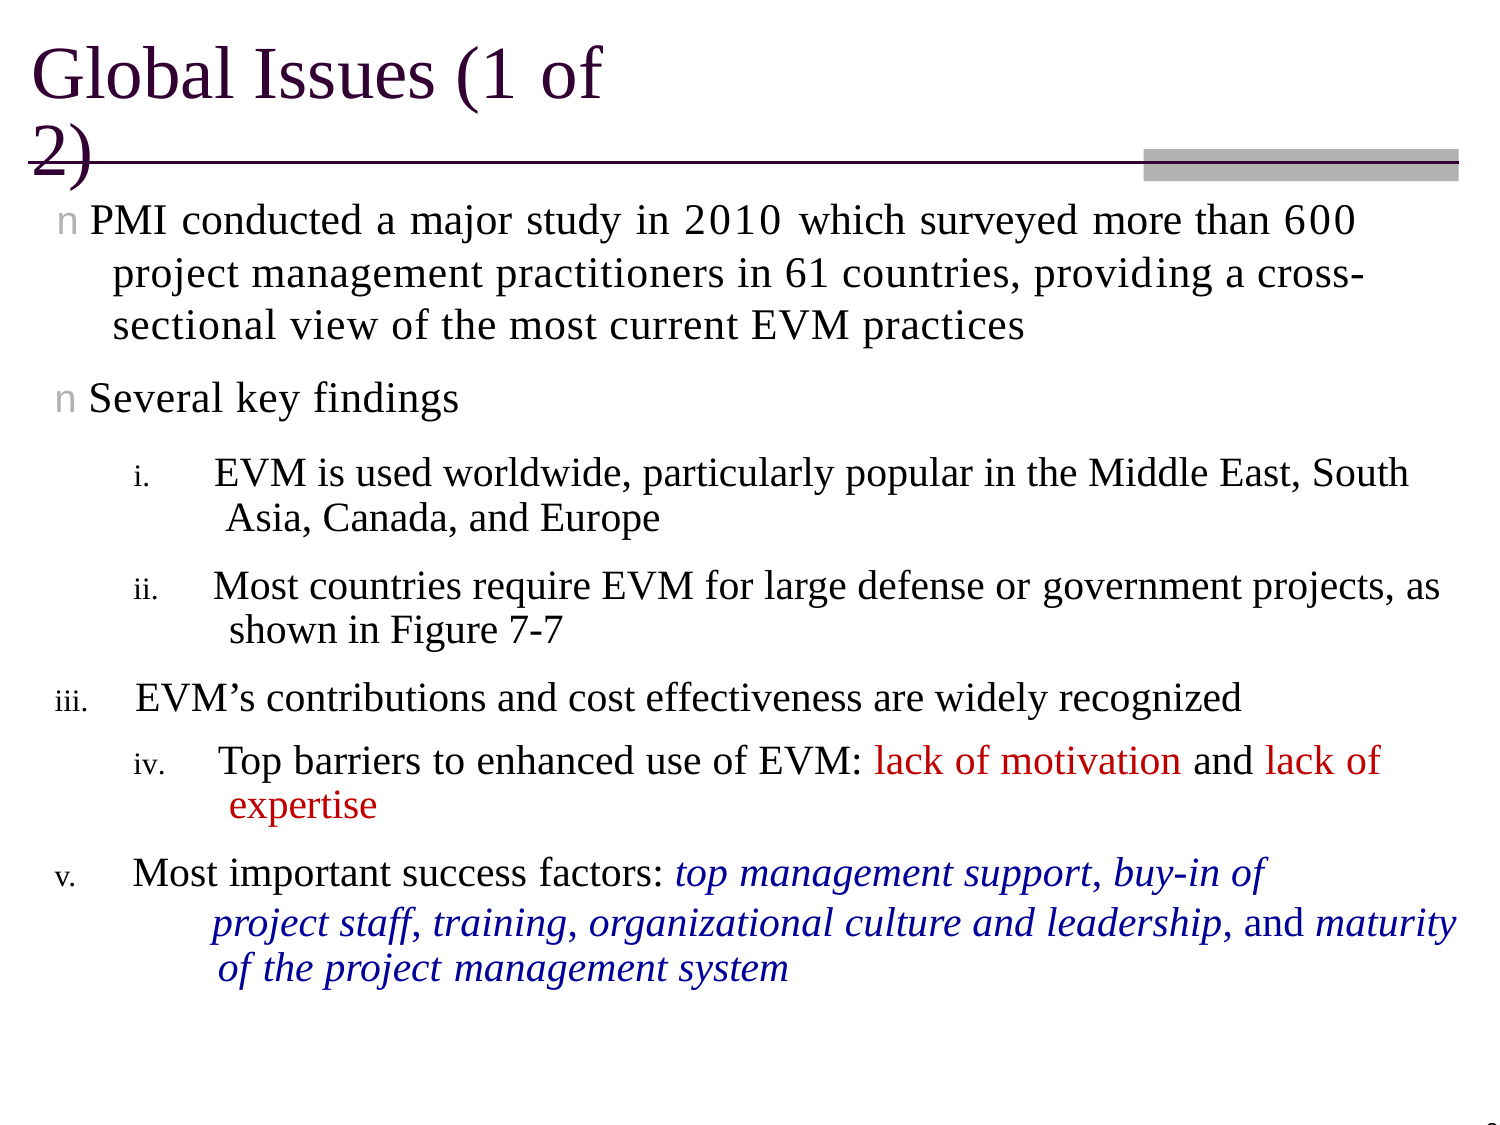

Global Issues (1 of 2)

n PMI conducted a major study in 2010 which surveyed more than 600             project management practitioners in 61 countries, providing a cross-              sectional view of the most current EVM practices
n Several key findings
i.        EVM is used worldwide, particularly popular in the Middle East, South           Asia, Canada, and Europe
ii.       Most countries require EVM for large defense or government projects, as        shown in Figure 7-7
iii.      EVM’s contributions and cost effectiveness are widely recognized
iv.      Top barriers to enhanced use of EVM: lack of motivation and lack of              expertise
v.       Most important success factors: top management support, buy-in of
project staff, training, organizational culture and leadership, and maturity      of the project management system

38